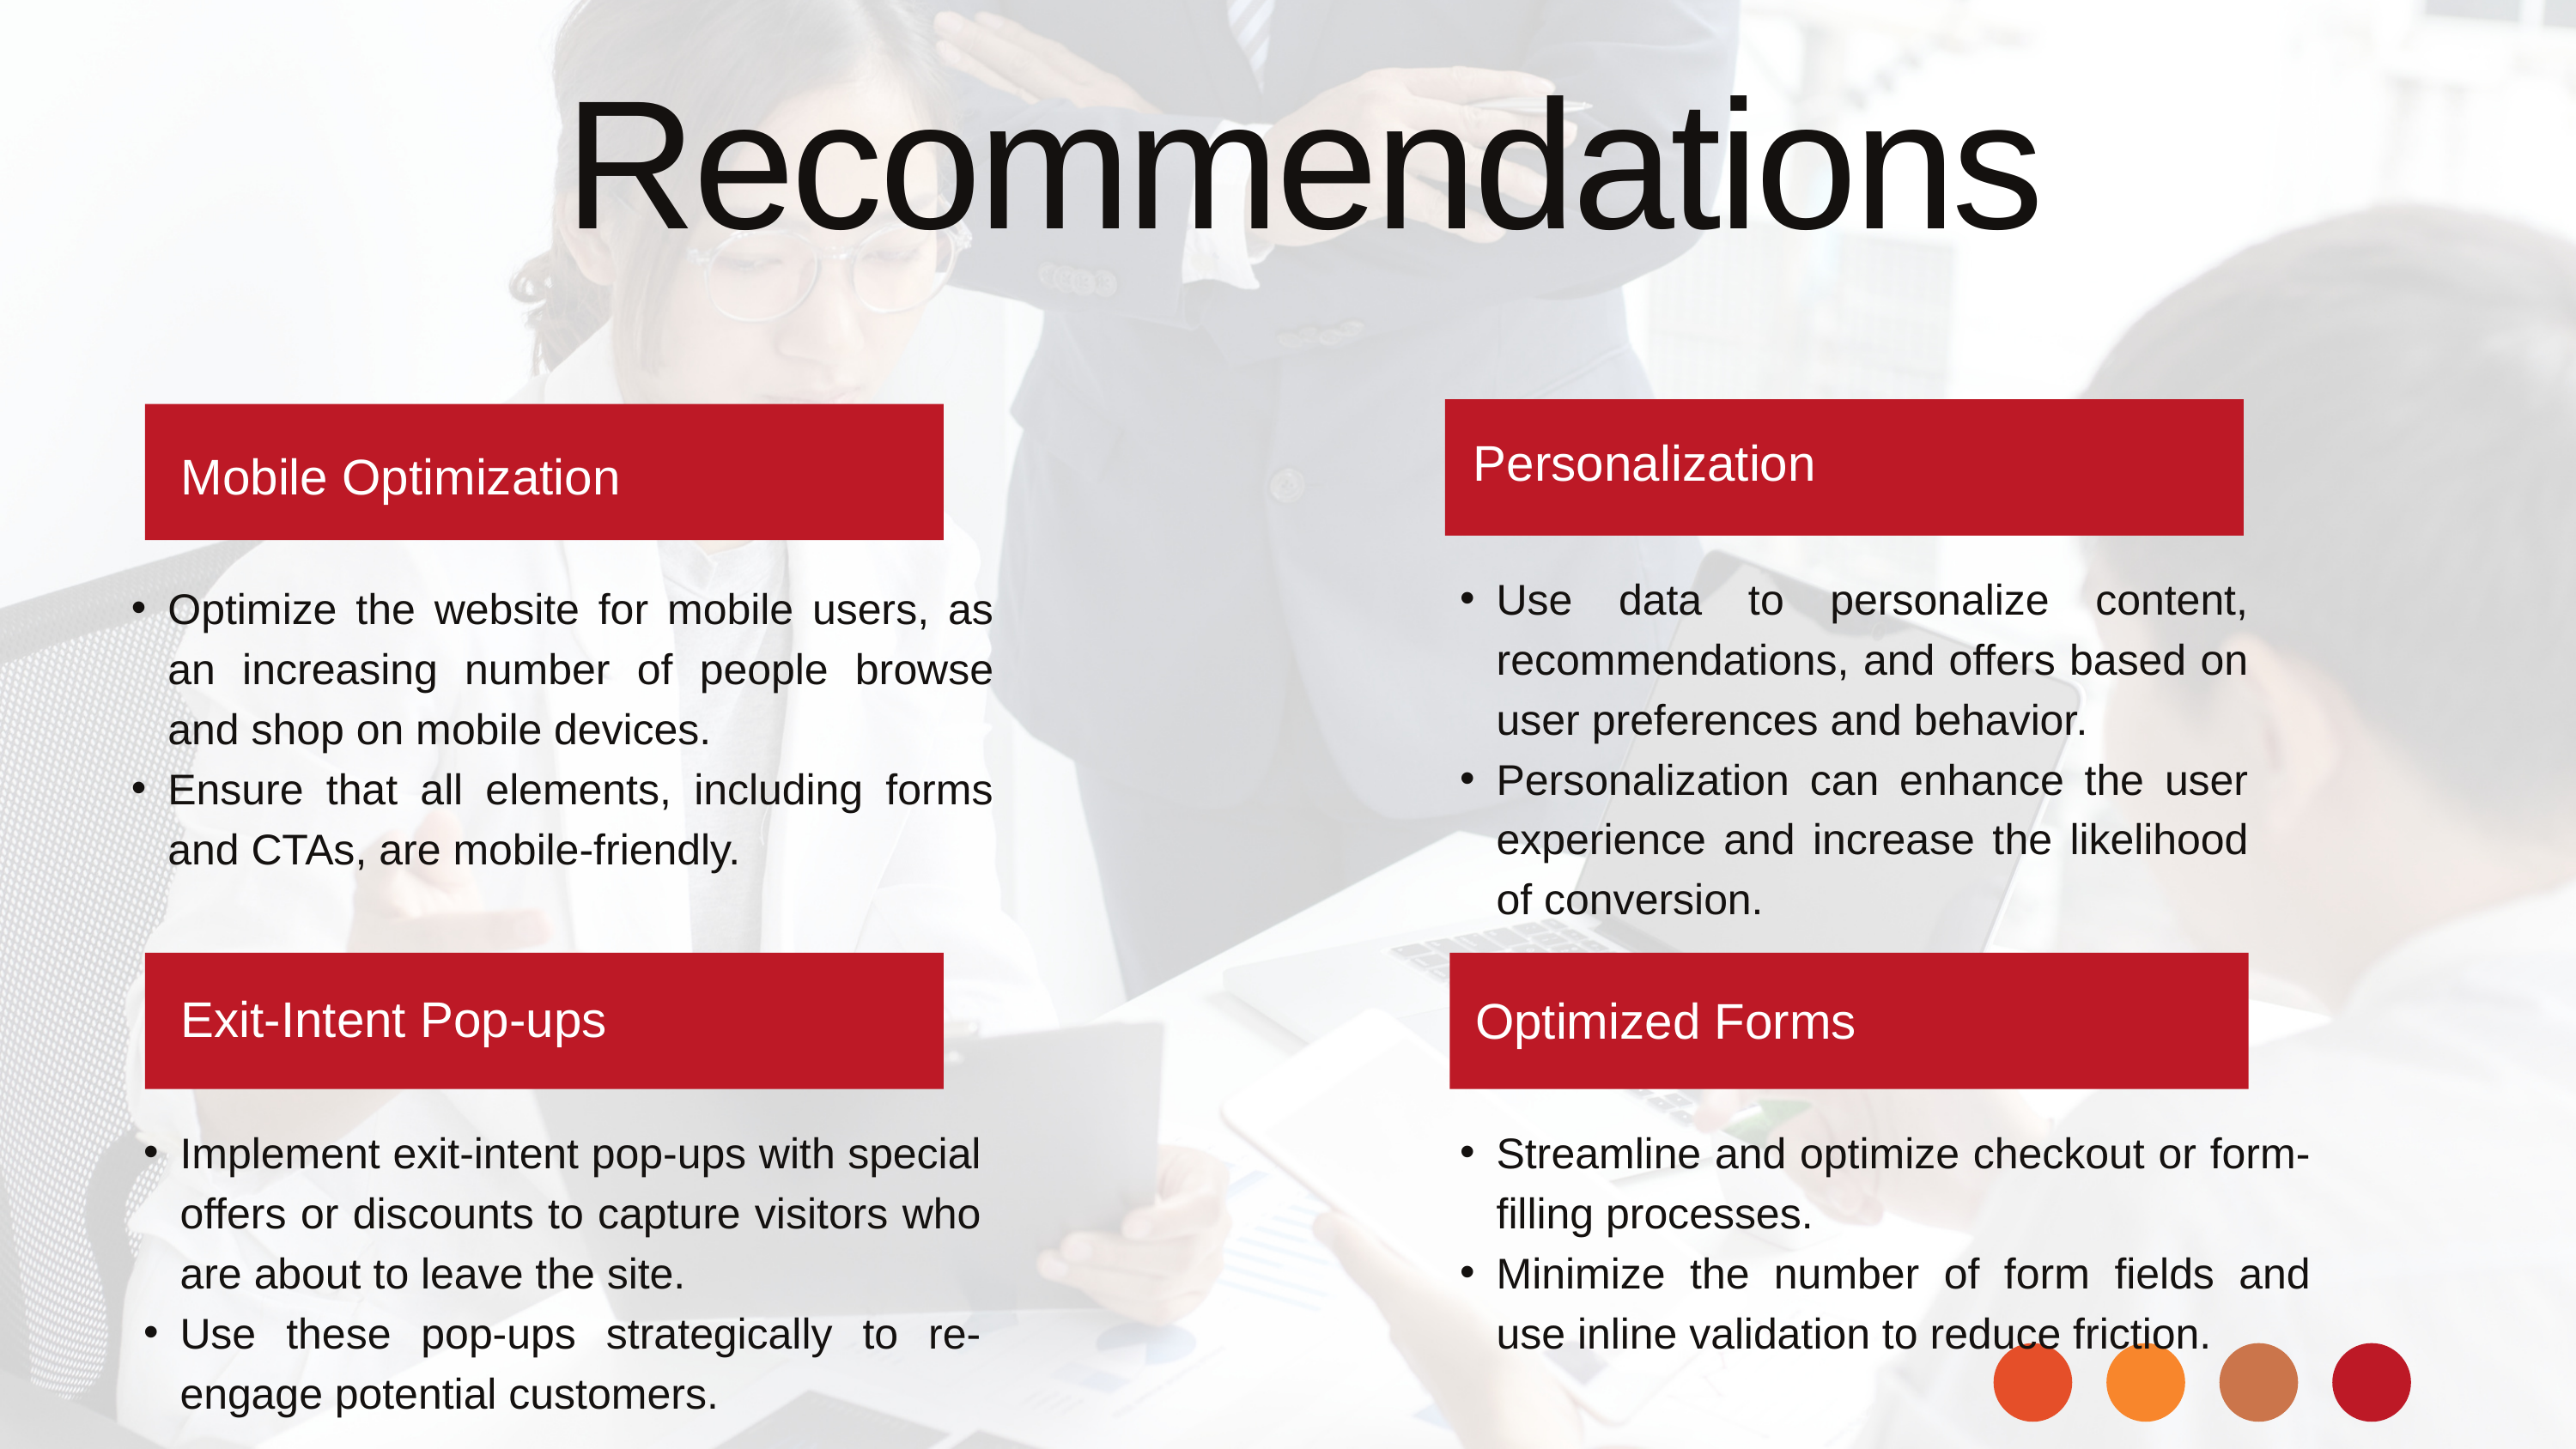

Recommendations

Personalization
Mobile Optimization
Use data to personalize content, recommendations, and offers based on user preferences and behavior.
Personalization can enhance the user experience and increase the likelihood of conversion.
Optimize the website for mobile users, as an increasing number of people browse and shop on mobile devices.
Ensure that all elements, including forms and CTAs, are mobile-friendly.

Exit-Intent Pop-ups
Optimized Forms
Implement exit-intent pop-ups with special offers or discounts to capture visitors who are about to leave the site.
Use these pop-ups strategically to re-engage potential customers.
Streamline and optimize checkout or form-filling processes.
Minimize the number of form fields and use inline validation to reduce friction.